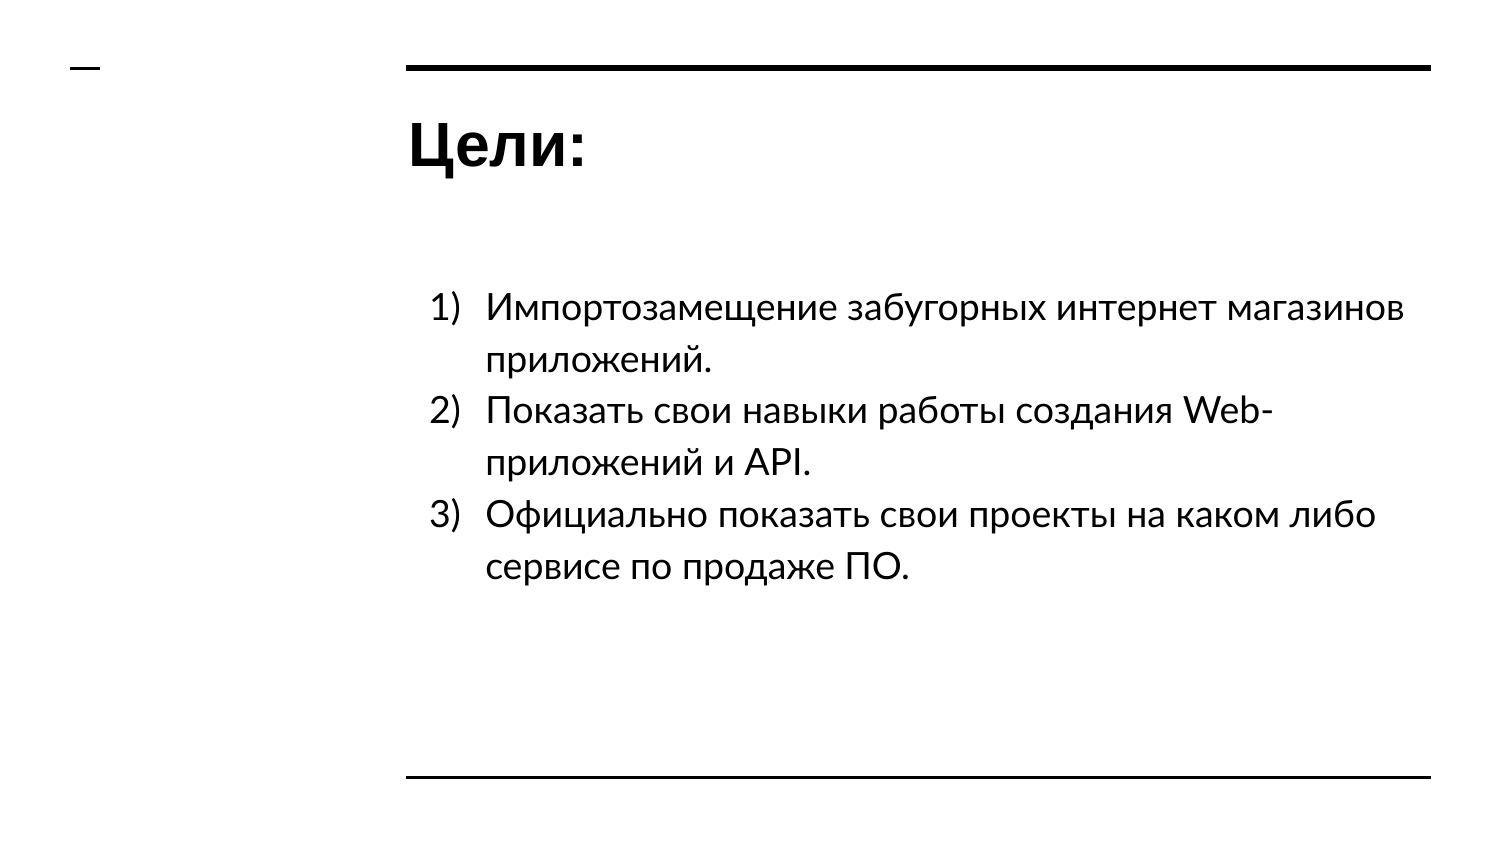

# Цели:
Импортозамещение забугорных интернет магазинов приложений.
Показать свои навыки работы создания Web-приложений и API.
Официально показать свои проекты на каком либо сервисе по продаже ПО.